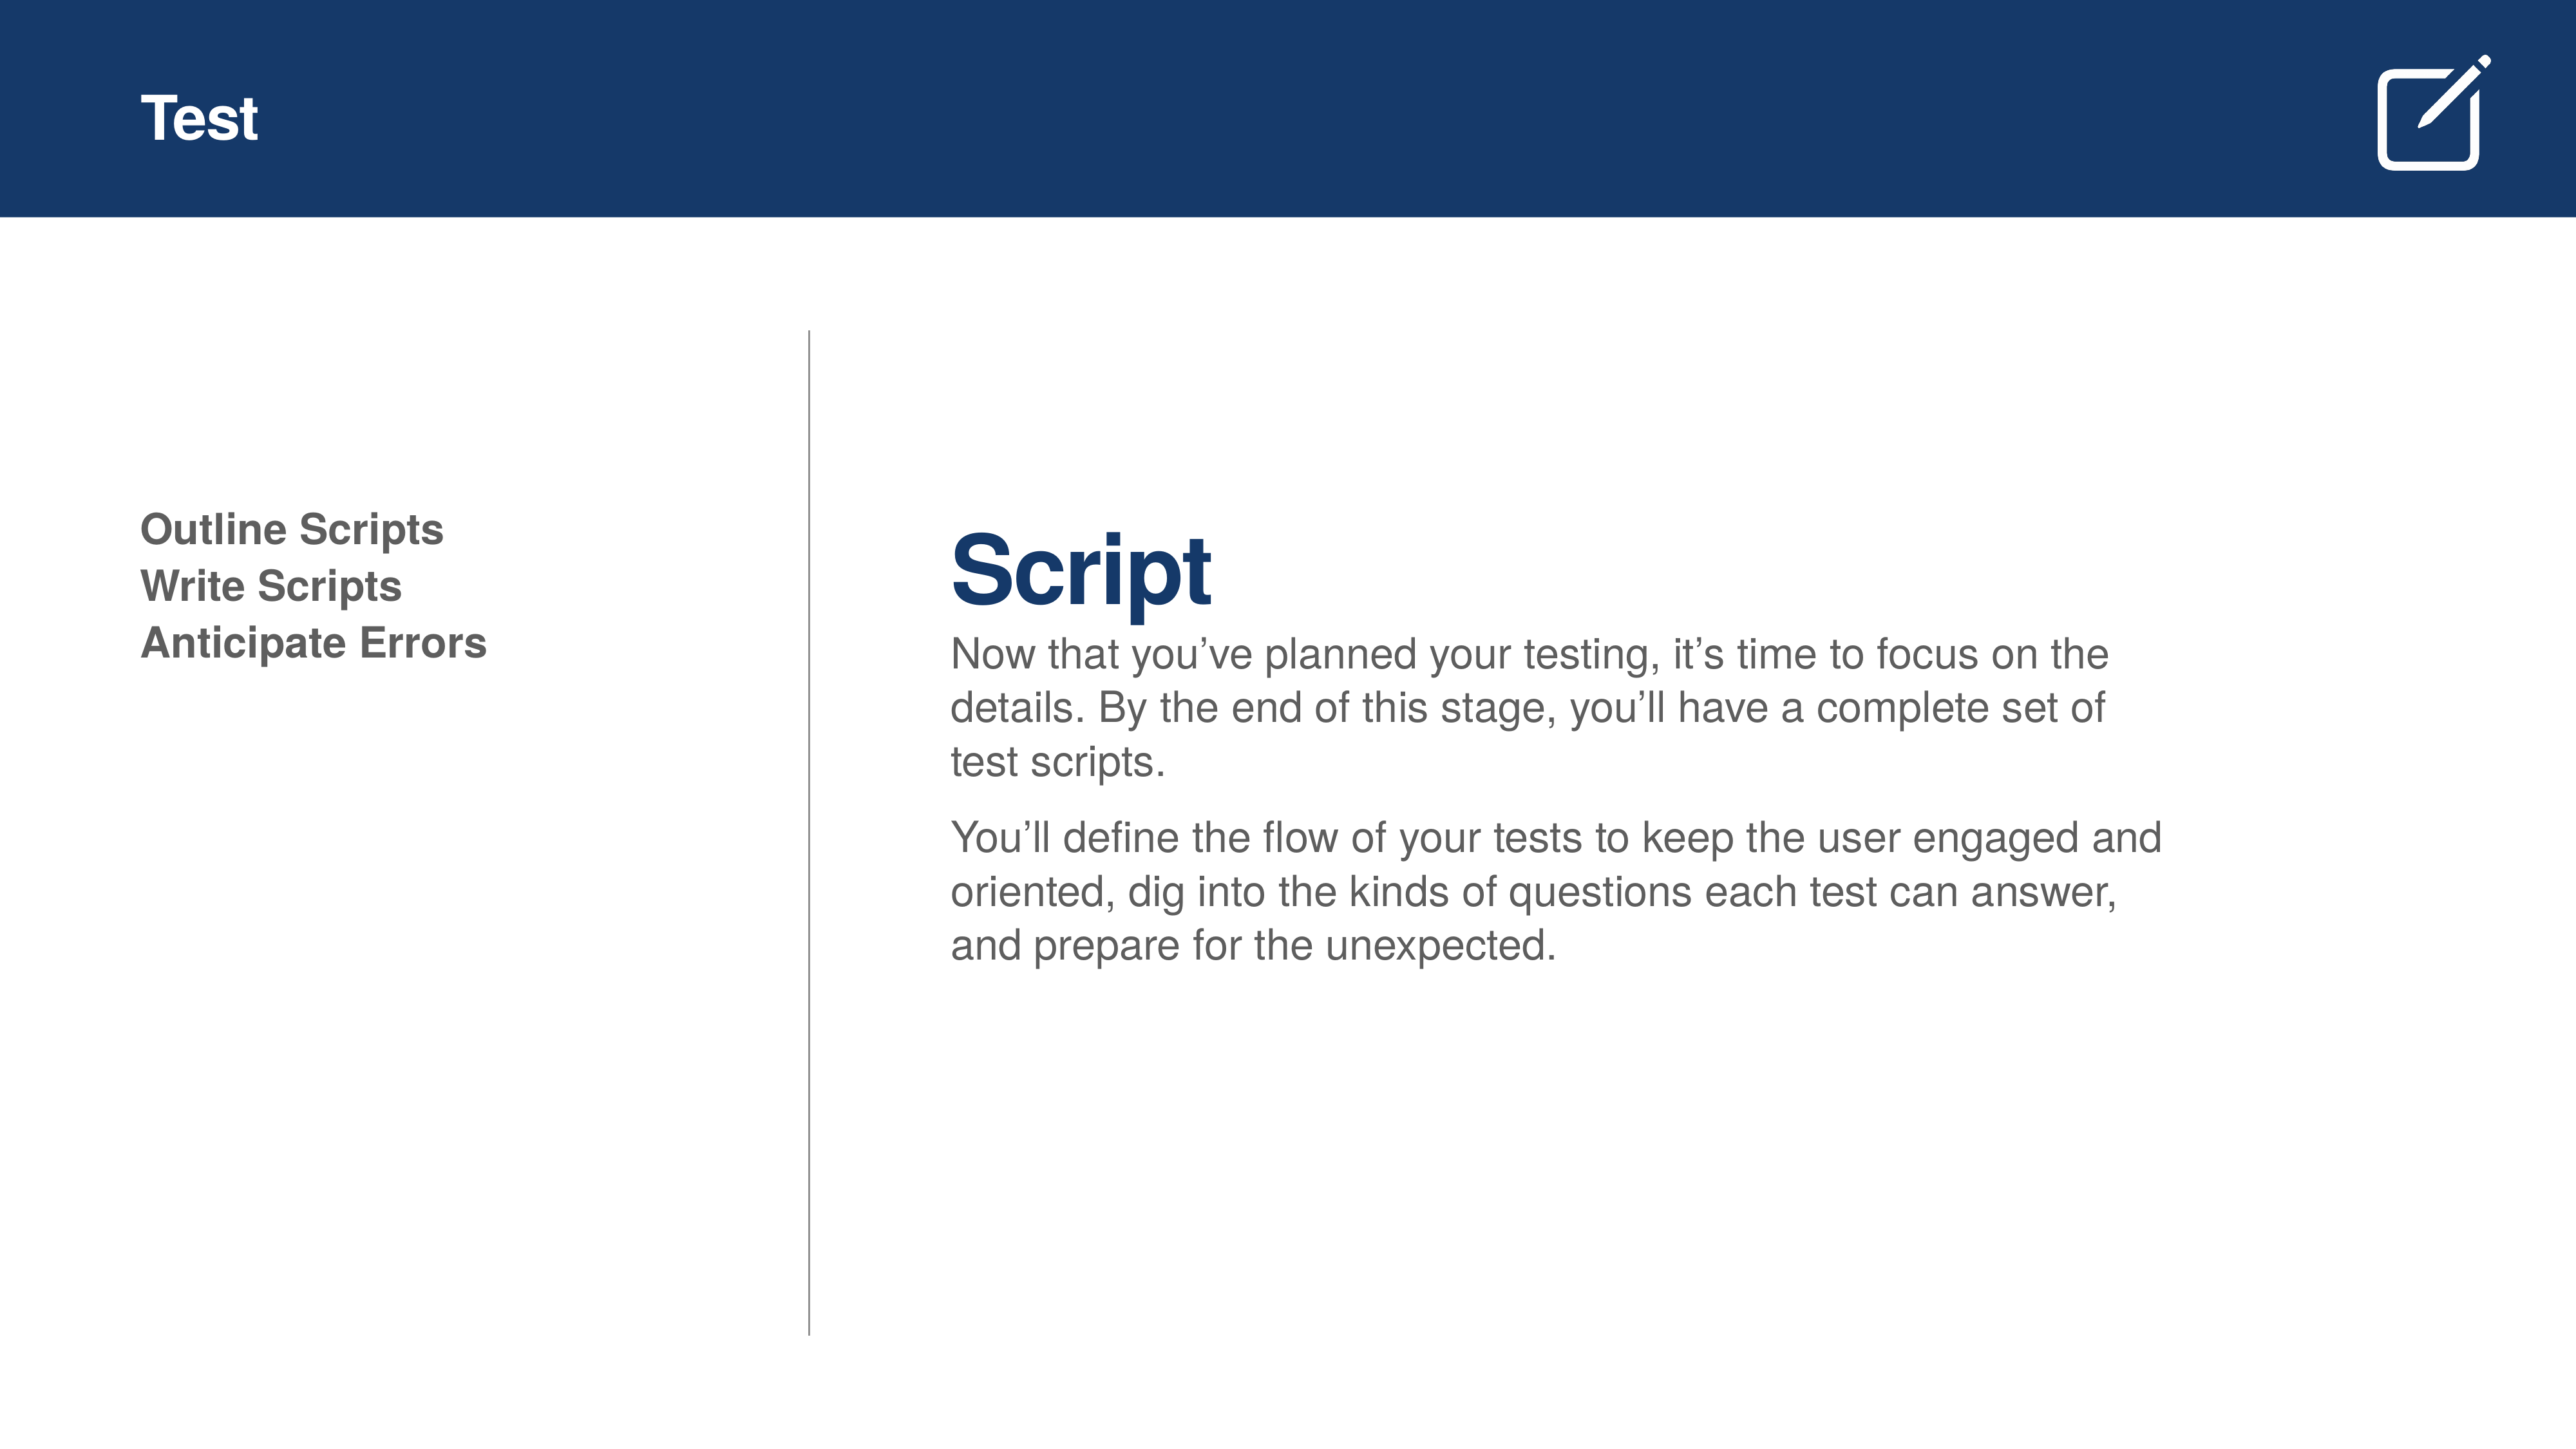

# Script
Outline Scripts
Write Scripts
Anticipate Errors

Now that you’ve planned your testing, it’s time to focus on the details. By the end of this stage, you’ll have a complete set of test scripts.
You’ll define the flow of your tests to keep the user engaged and oriented, dig into the kinds of questions each test can answer, and prepare for the unexpected.
105